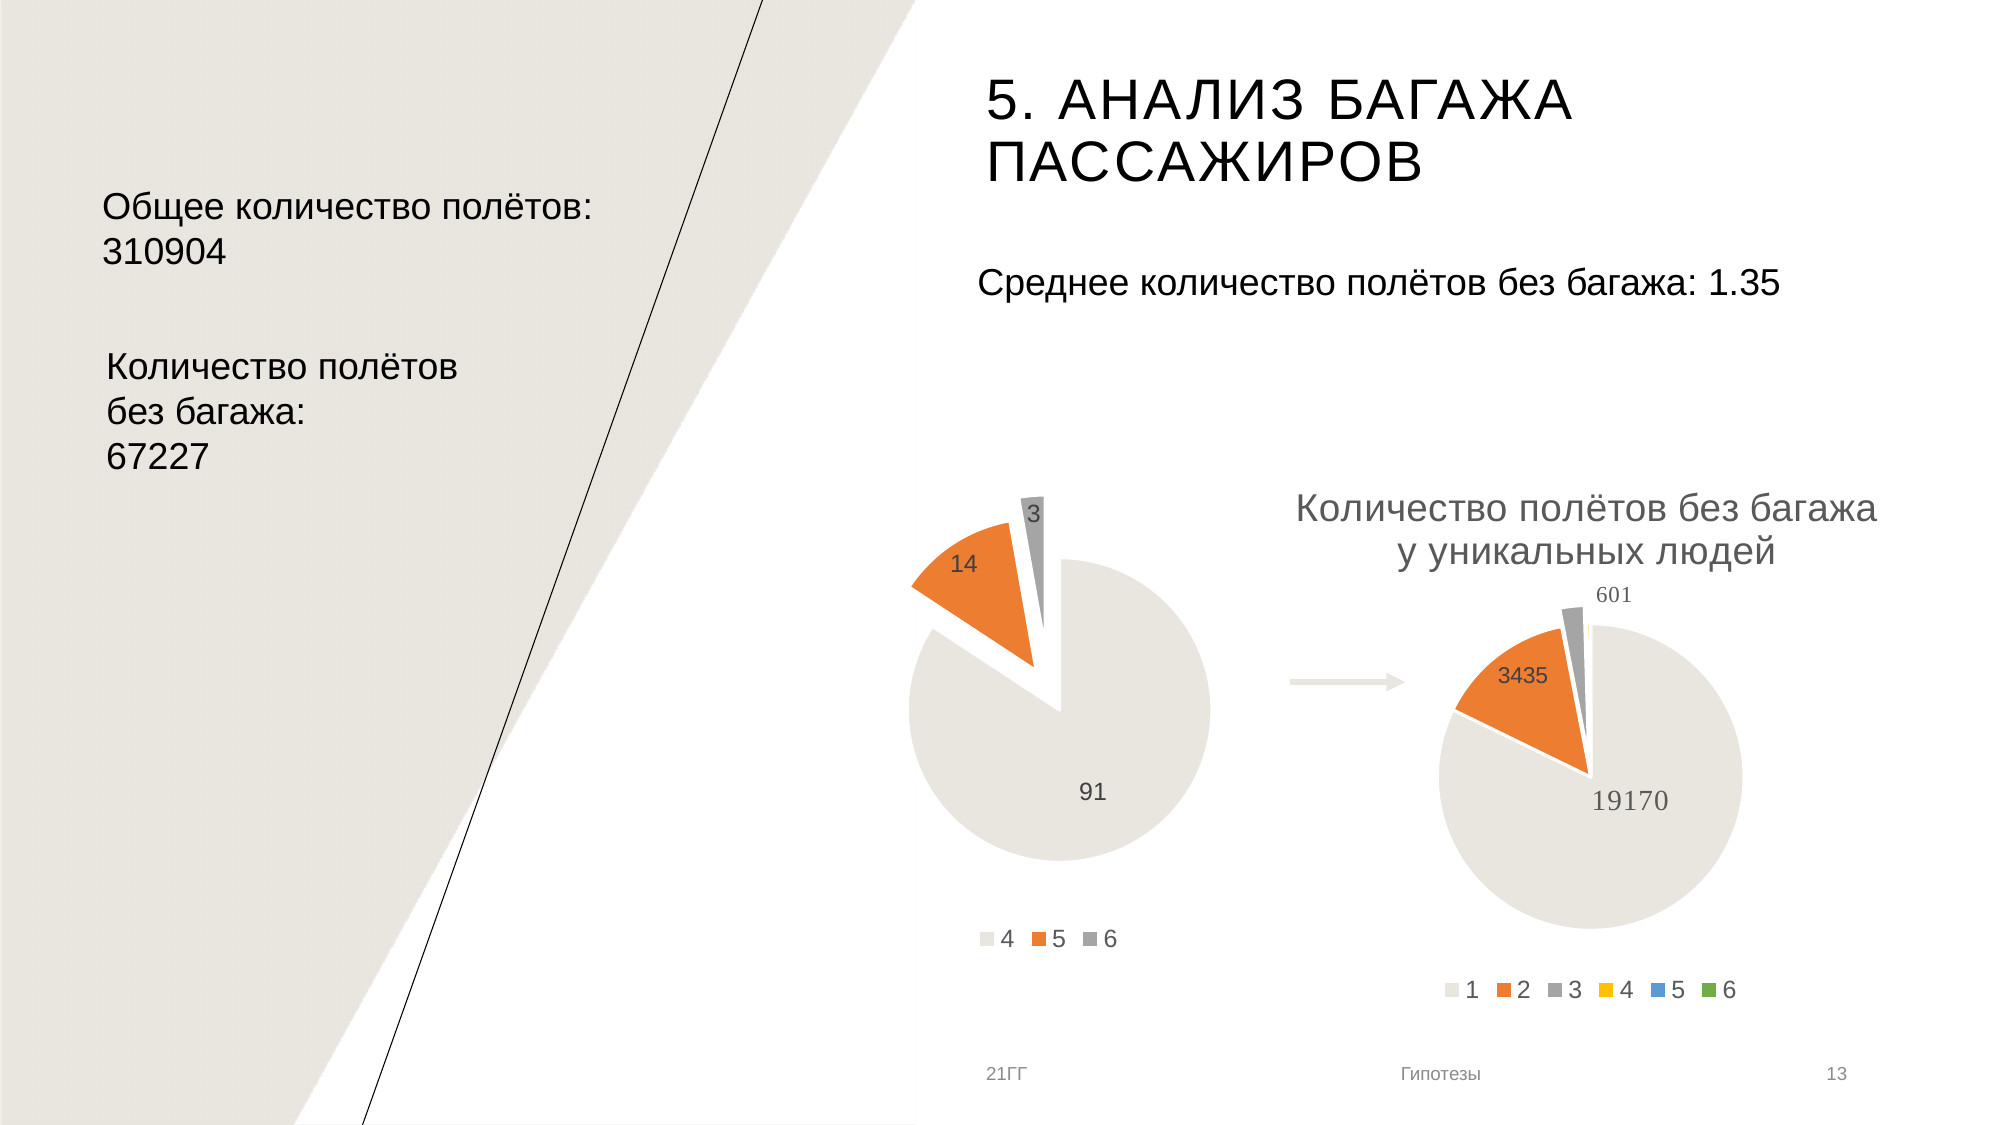

# 5. Анализ багажа пассажиров
Общее количество полётов:
310904
Среднее количество полётов без багажа: 1.35
Количество полётов
без багажа:
67227

### Chart

| Category | Продажи |
|---|---|
| 4 | 91.0 |
| 5 | 14.0 |
| 6 | 3.0 |

### Chart: Количество полётов без багажа у уникальных людей

| Category | Продажи |
|---|---|
| 1 | 19170.0 |
| 2 | 3435.0 |
| 3 | 601.0 |
| 4 | 91.0 |
| 5 | 14.0 |
| 6 | 3.0 |
21ГГ
Гипотезы
13